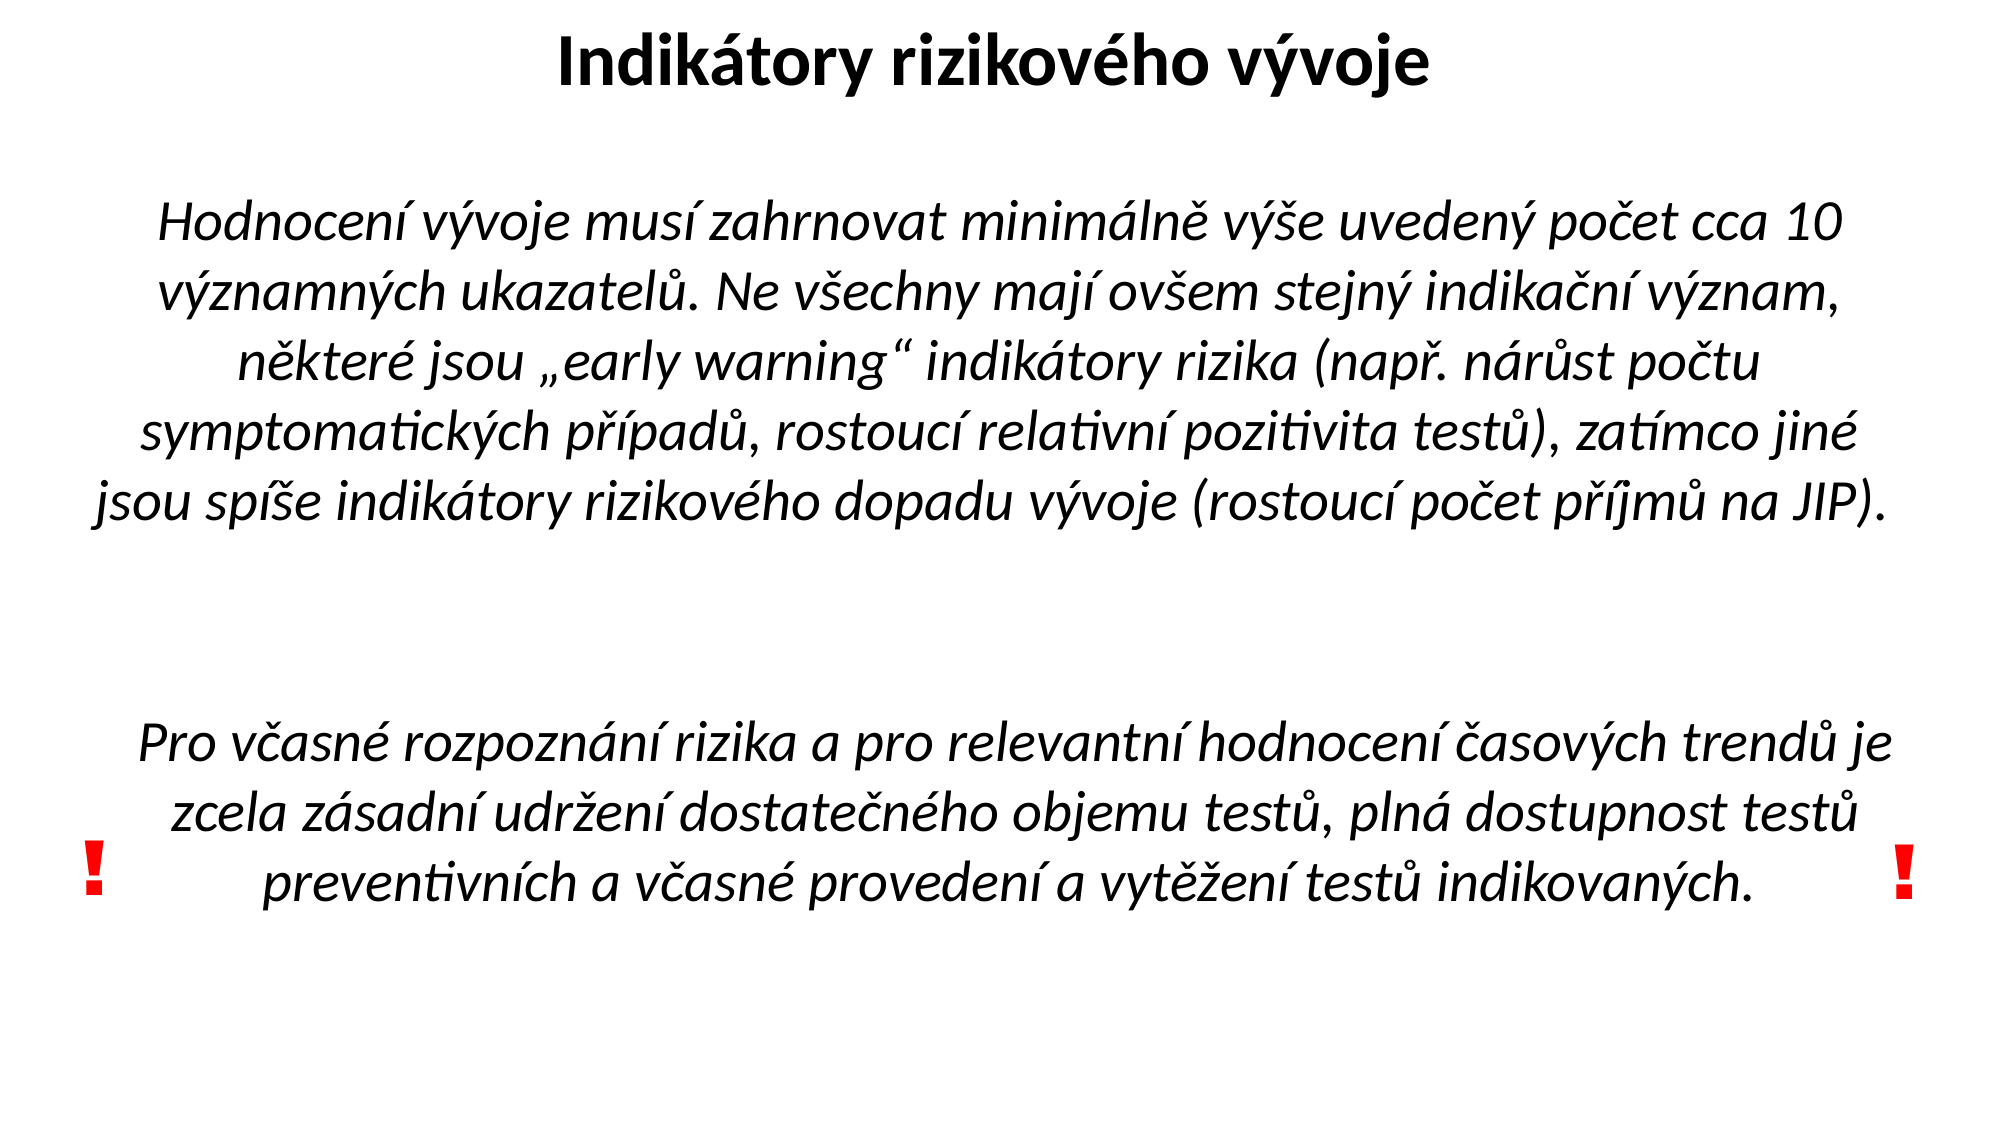

Indikátory rizikového vývoje
Hodnocení vývoje musí zahrnovat minimálně výše uvedený počet cca 10 významných ukazatelů. Ne všechny mají ovšem stejný indikační význam, některé jsou „early warning“ indikátory rizika (např. nárůst počtu symptomatických případů, rostoucí relativní pozitivita testů), zatímco jiné jsou spíše indikátory rizikového dopadu vývoje (rostoucí počet příjmů na JIP).
Pro včasné rozpoznání rizika a pro relevantní hodnocení časových trendů je zcela zásadní udržení dostatečného objemu testů, plná dostupnost testů preventivních a včasné provedení a vytěžení testů indikovaných.
!
!